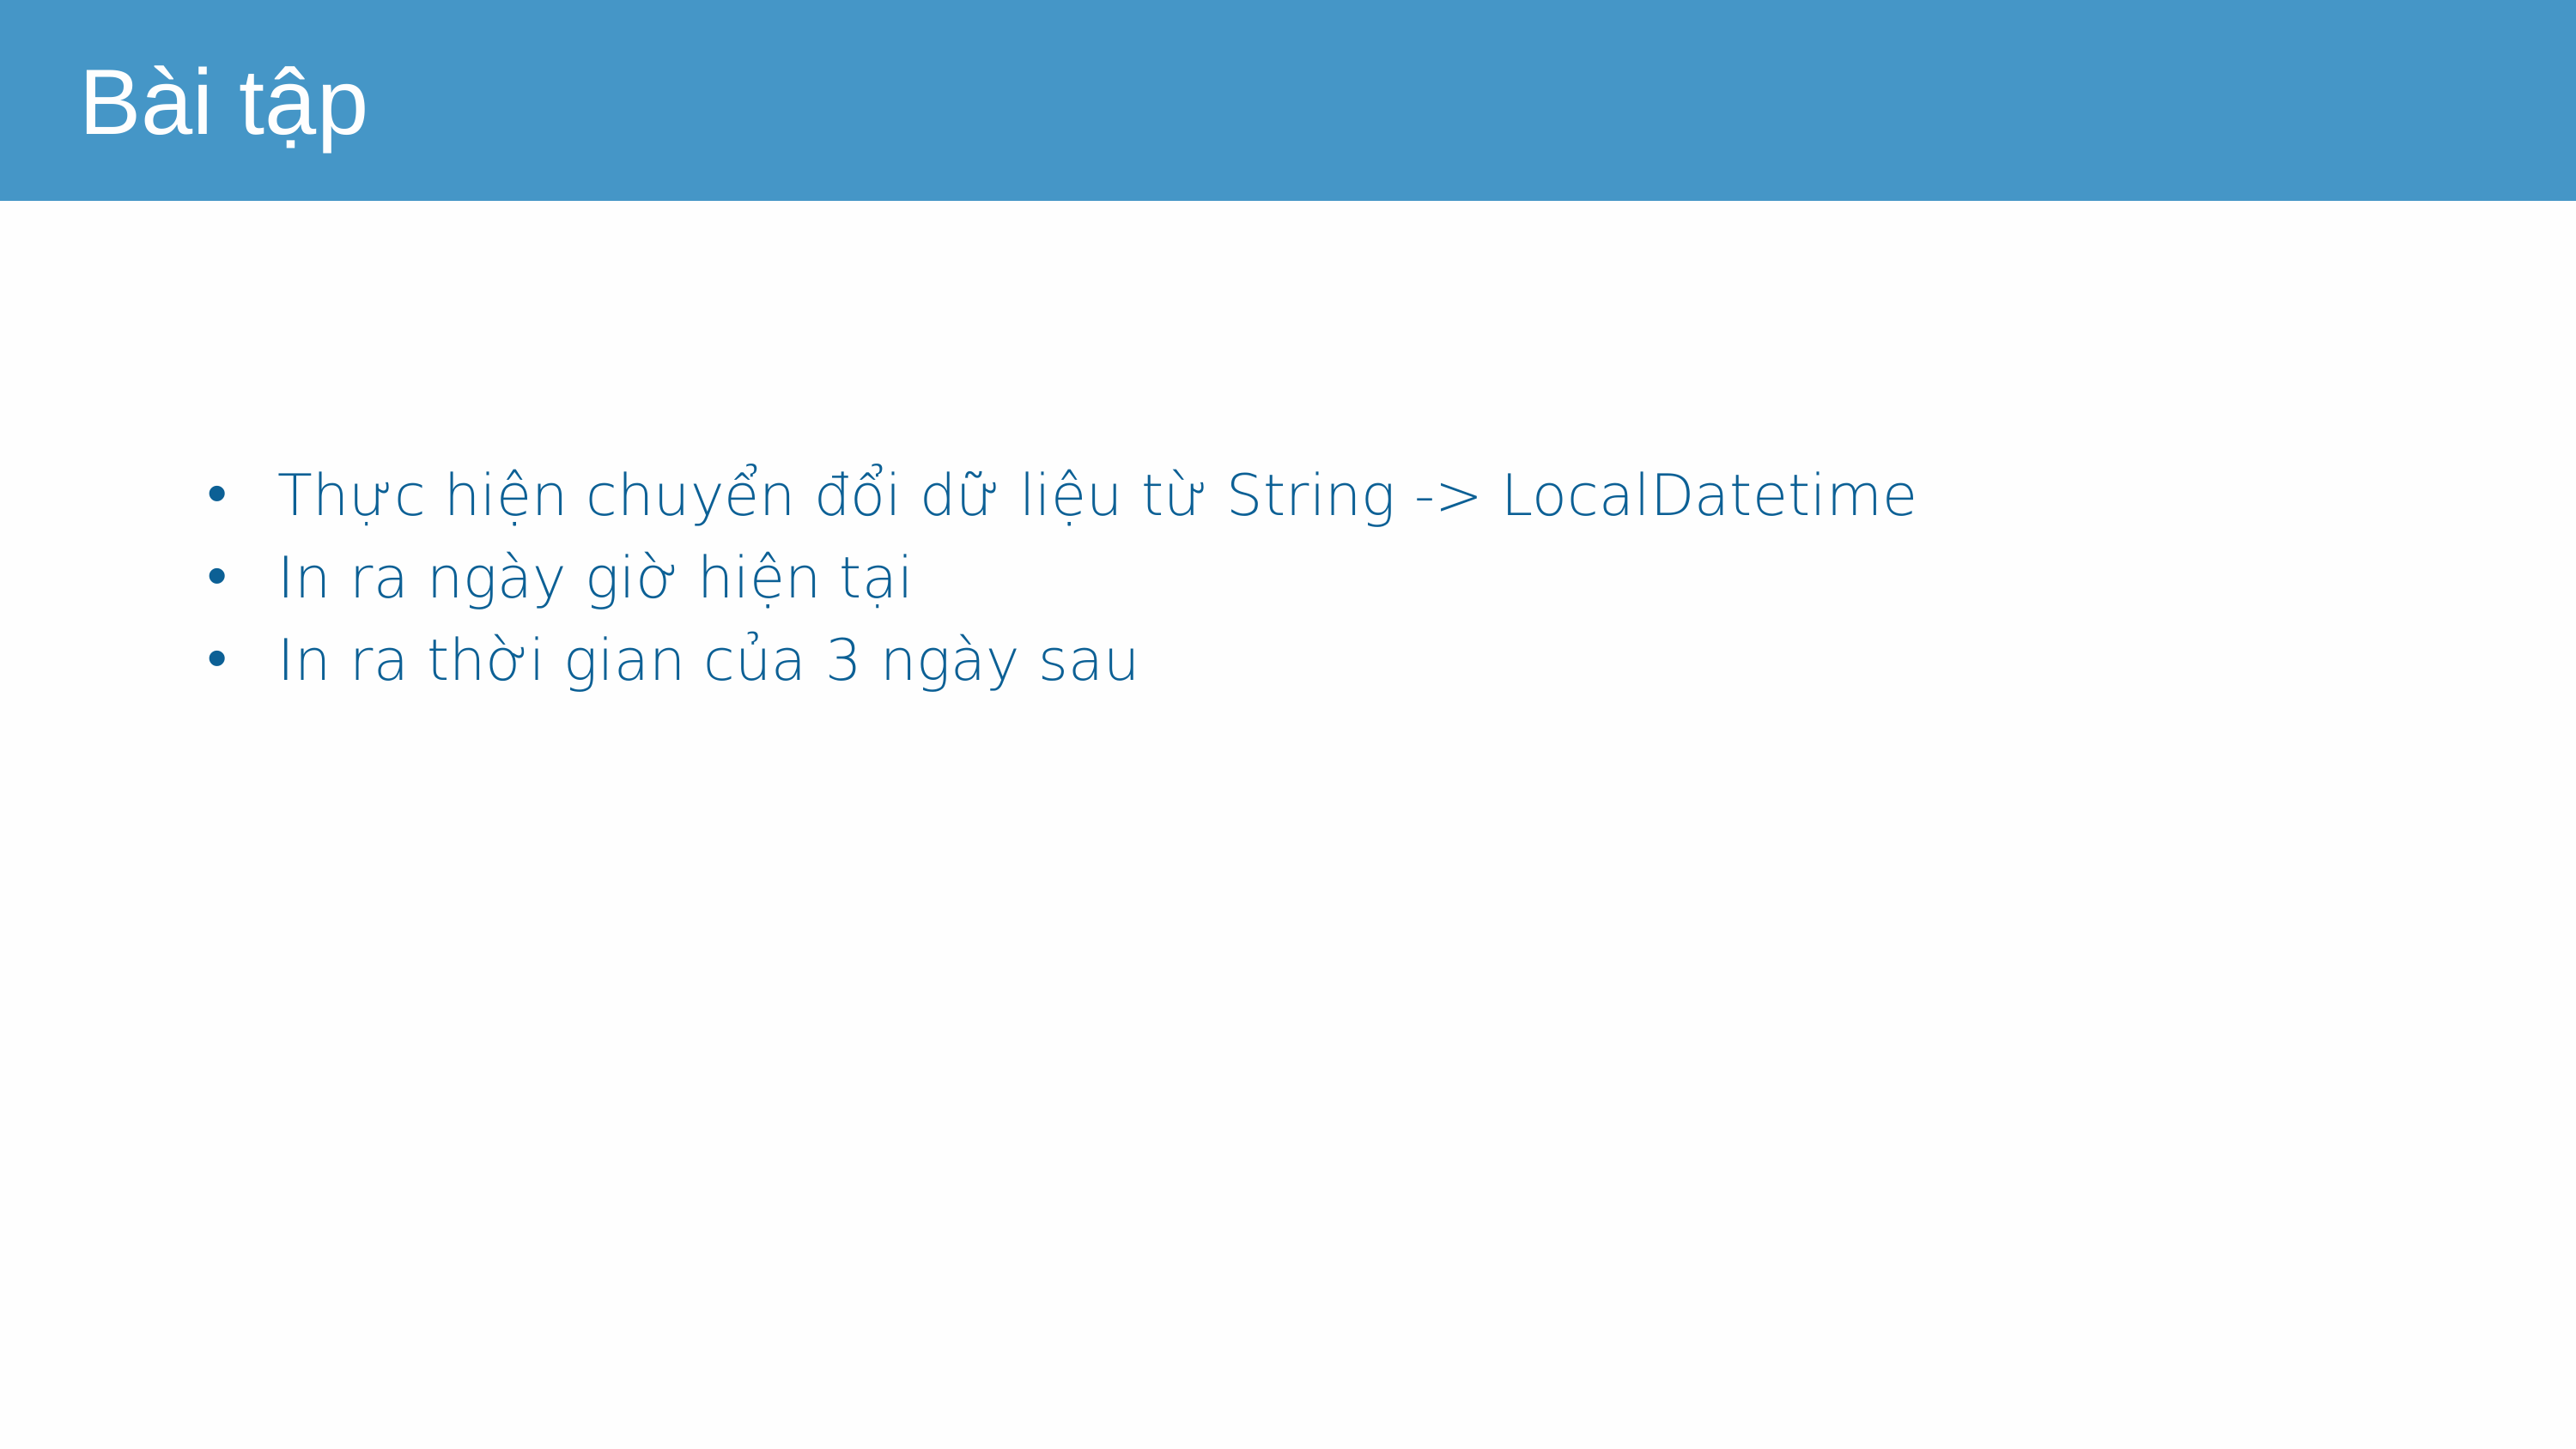

Bài tập
Thực hiện chuyển đổi dữ liệu từ String -> LocalDatetime
In ra ngày giờ hiện tại
In ra thời gian của 3 ngày sau